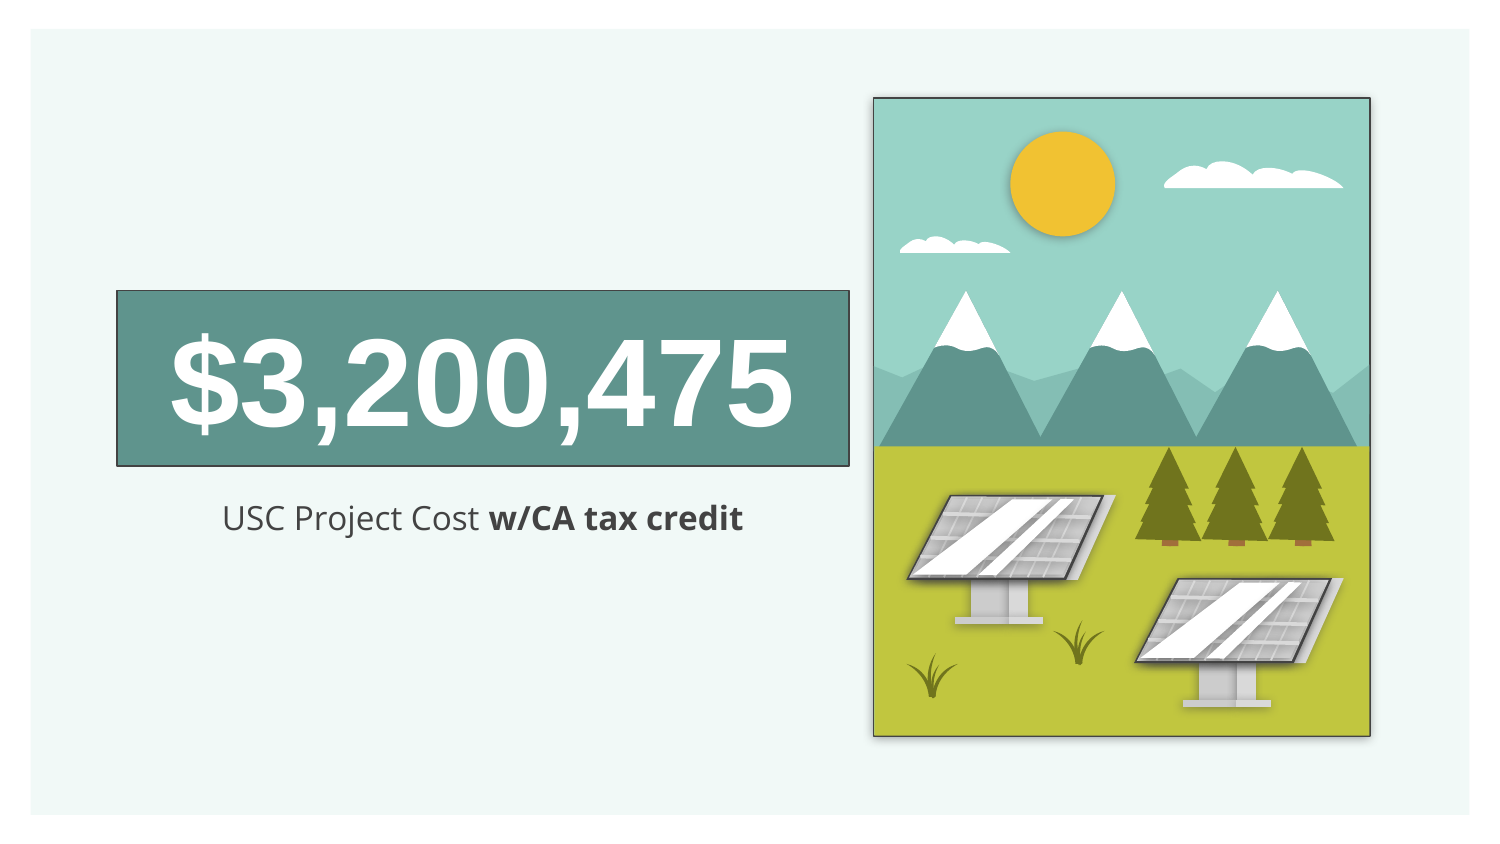

# $3,200,475
USC Project Cost w/CA tax credit